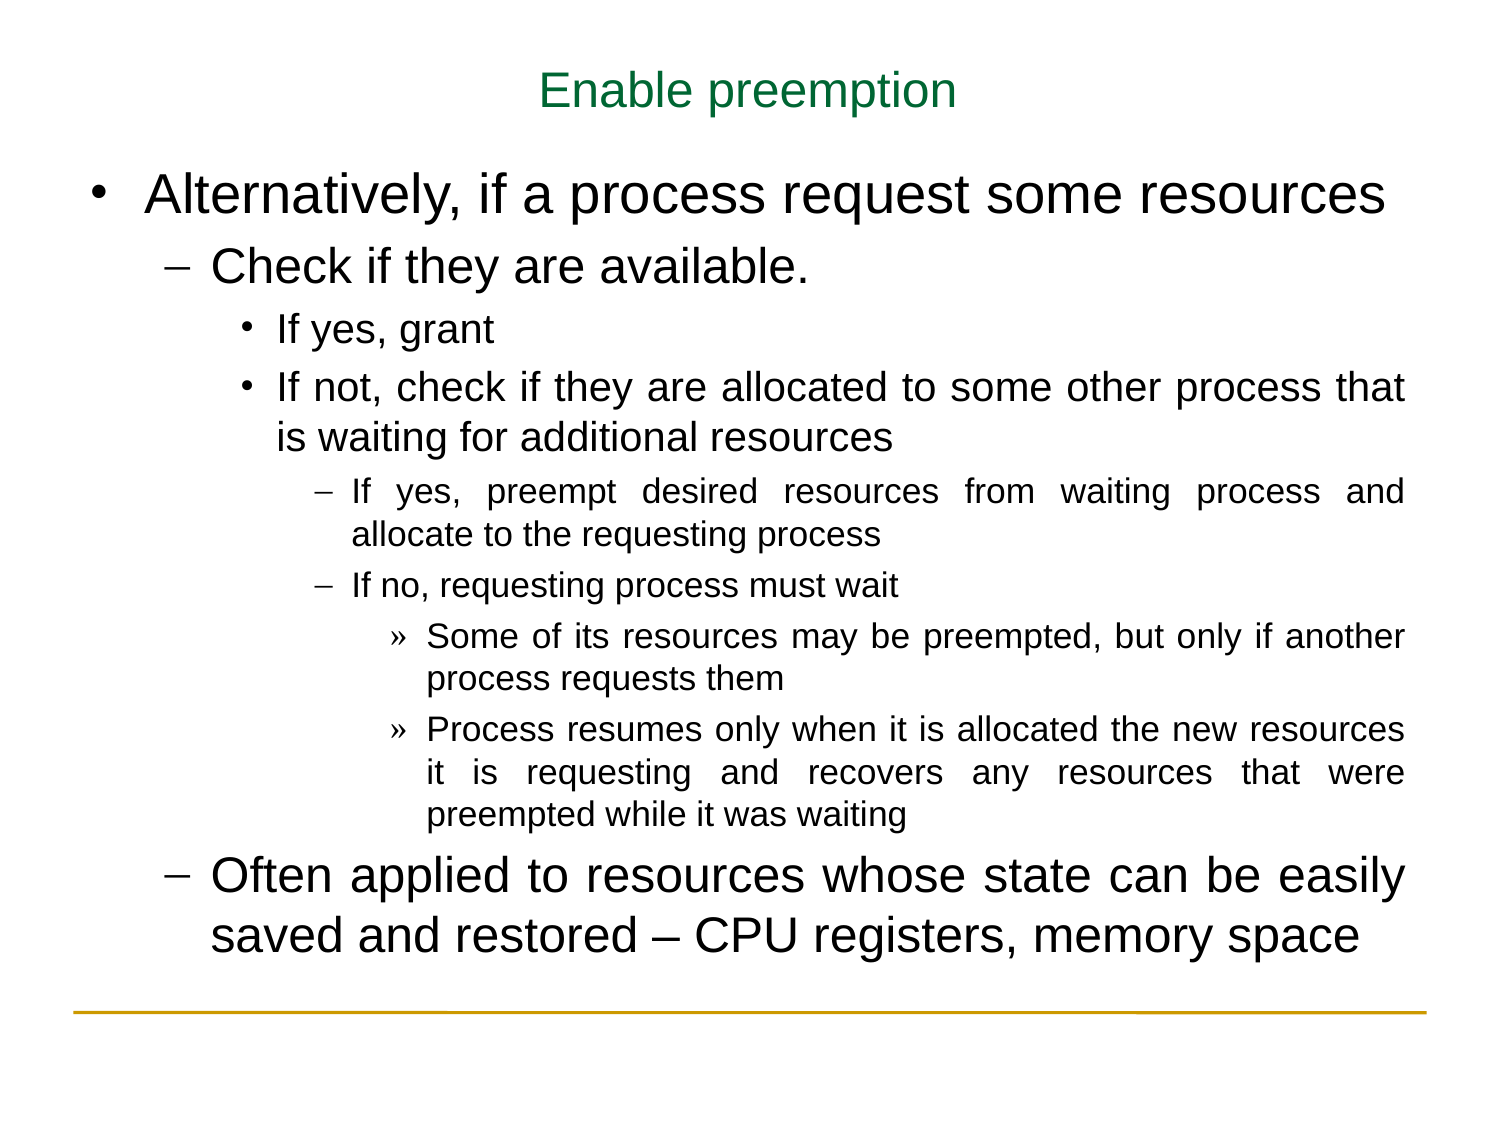

Enable preemption
Alternatively, if a process request some resources
Check if they are available.
If yes, grant
If not, check if they are allocated to some other process that is waiting for additional resources
If yes, preempt desired resources from waiting process and allocate to the requesting process
If no, requesting process must wait
Some of its resources may be preempted, but only if another process requests them
Process resumes only when it is allocated the new resources it is requesting and recovers any resources that were preempted while it was waiting
Often applied to resources whose state can be easily saved and restored – CPU registers, memory space